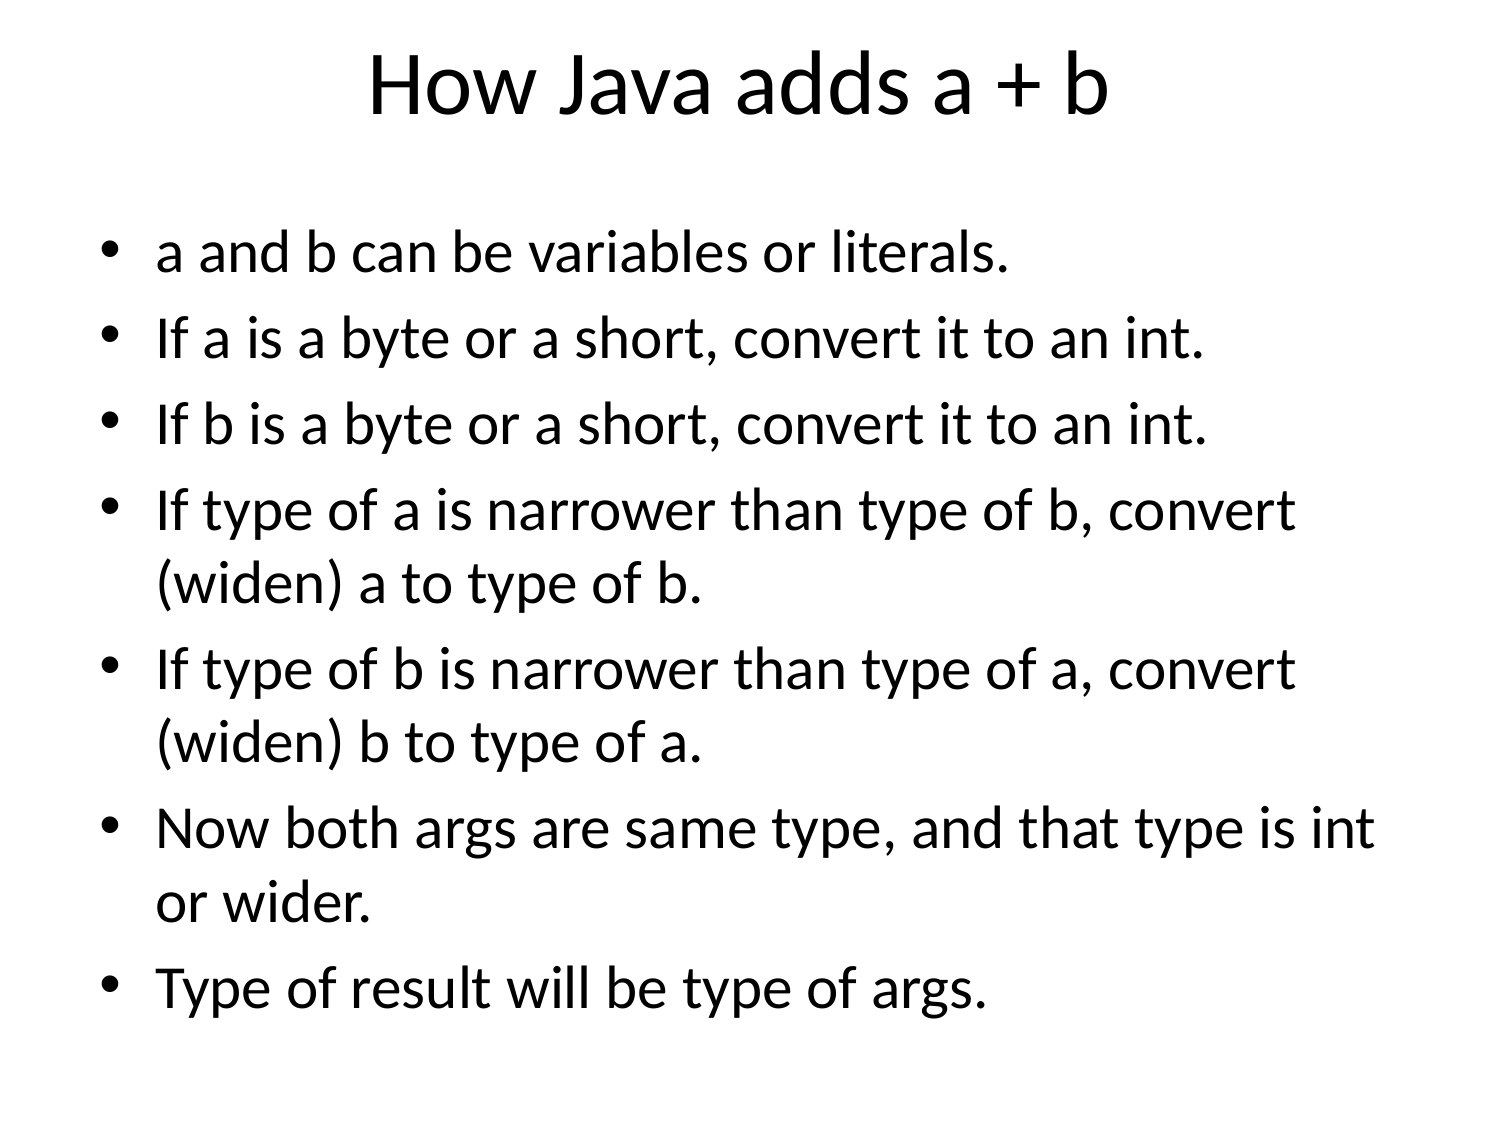

# How Java adds a + b
a and b can be variables or literals.
If a is a byte or a short, convert it to an int.
If b is a byte or a short, convert it to an int.
If type of a is narrower than type of b, convert (widen) a to type of b.
If type of b is narrower than type of a, convert (widen) b to type of a.
Now both args are same type, and that type is int or wider.
Type of result will be type of args.